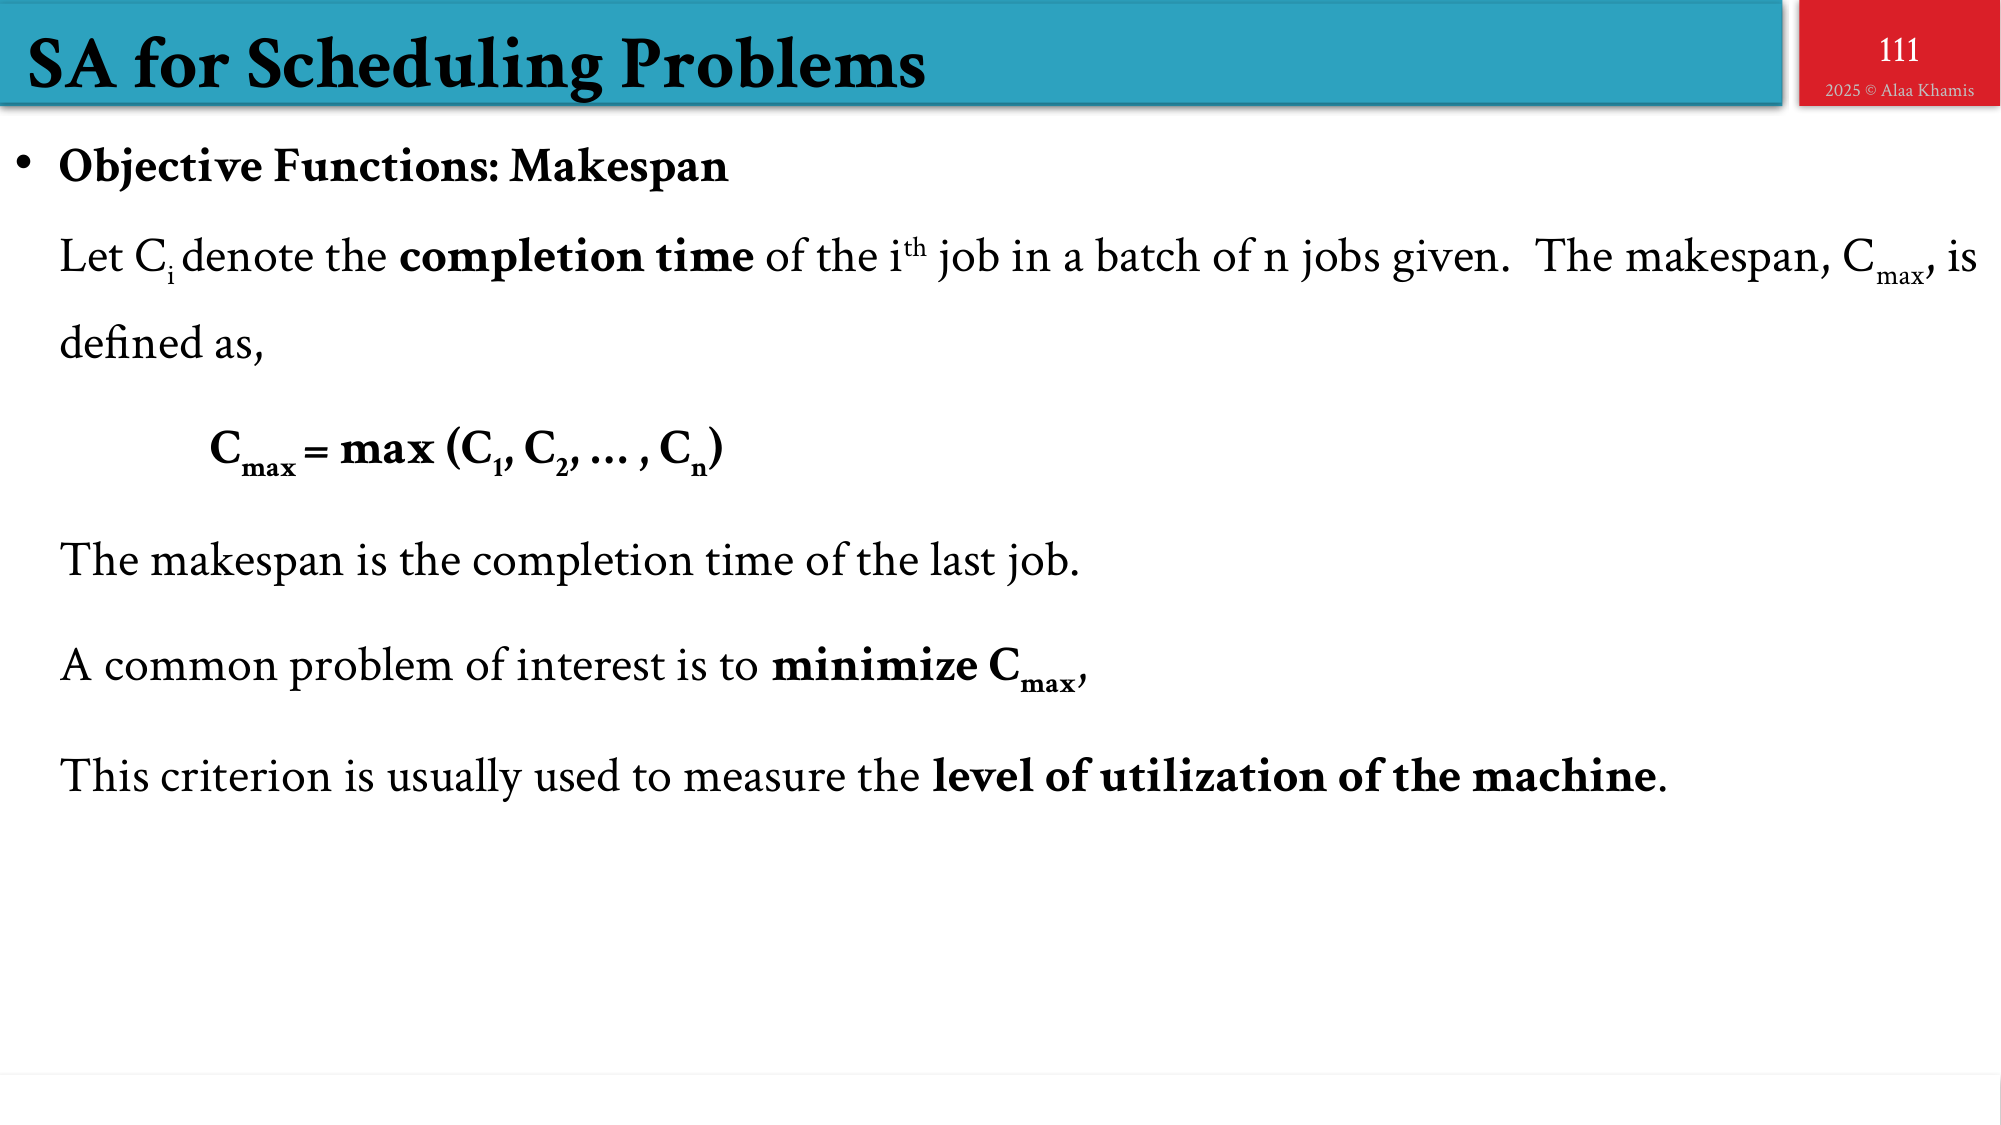

SA for Scheduling Problems
Objective Functions: Makespan
Let Ci denote the completion time of the ith job in a batch of n jobs given.  The makespan, Cmax, is defined as,
 	Cmax = max (C1, C2, … , Cn)
The makespan is the completion time of the last job.
A common problem of interest is to minimize Cmax,
This criterion is usually used to measure the level of utilization of the machine.